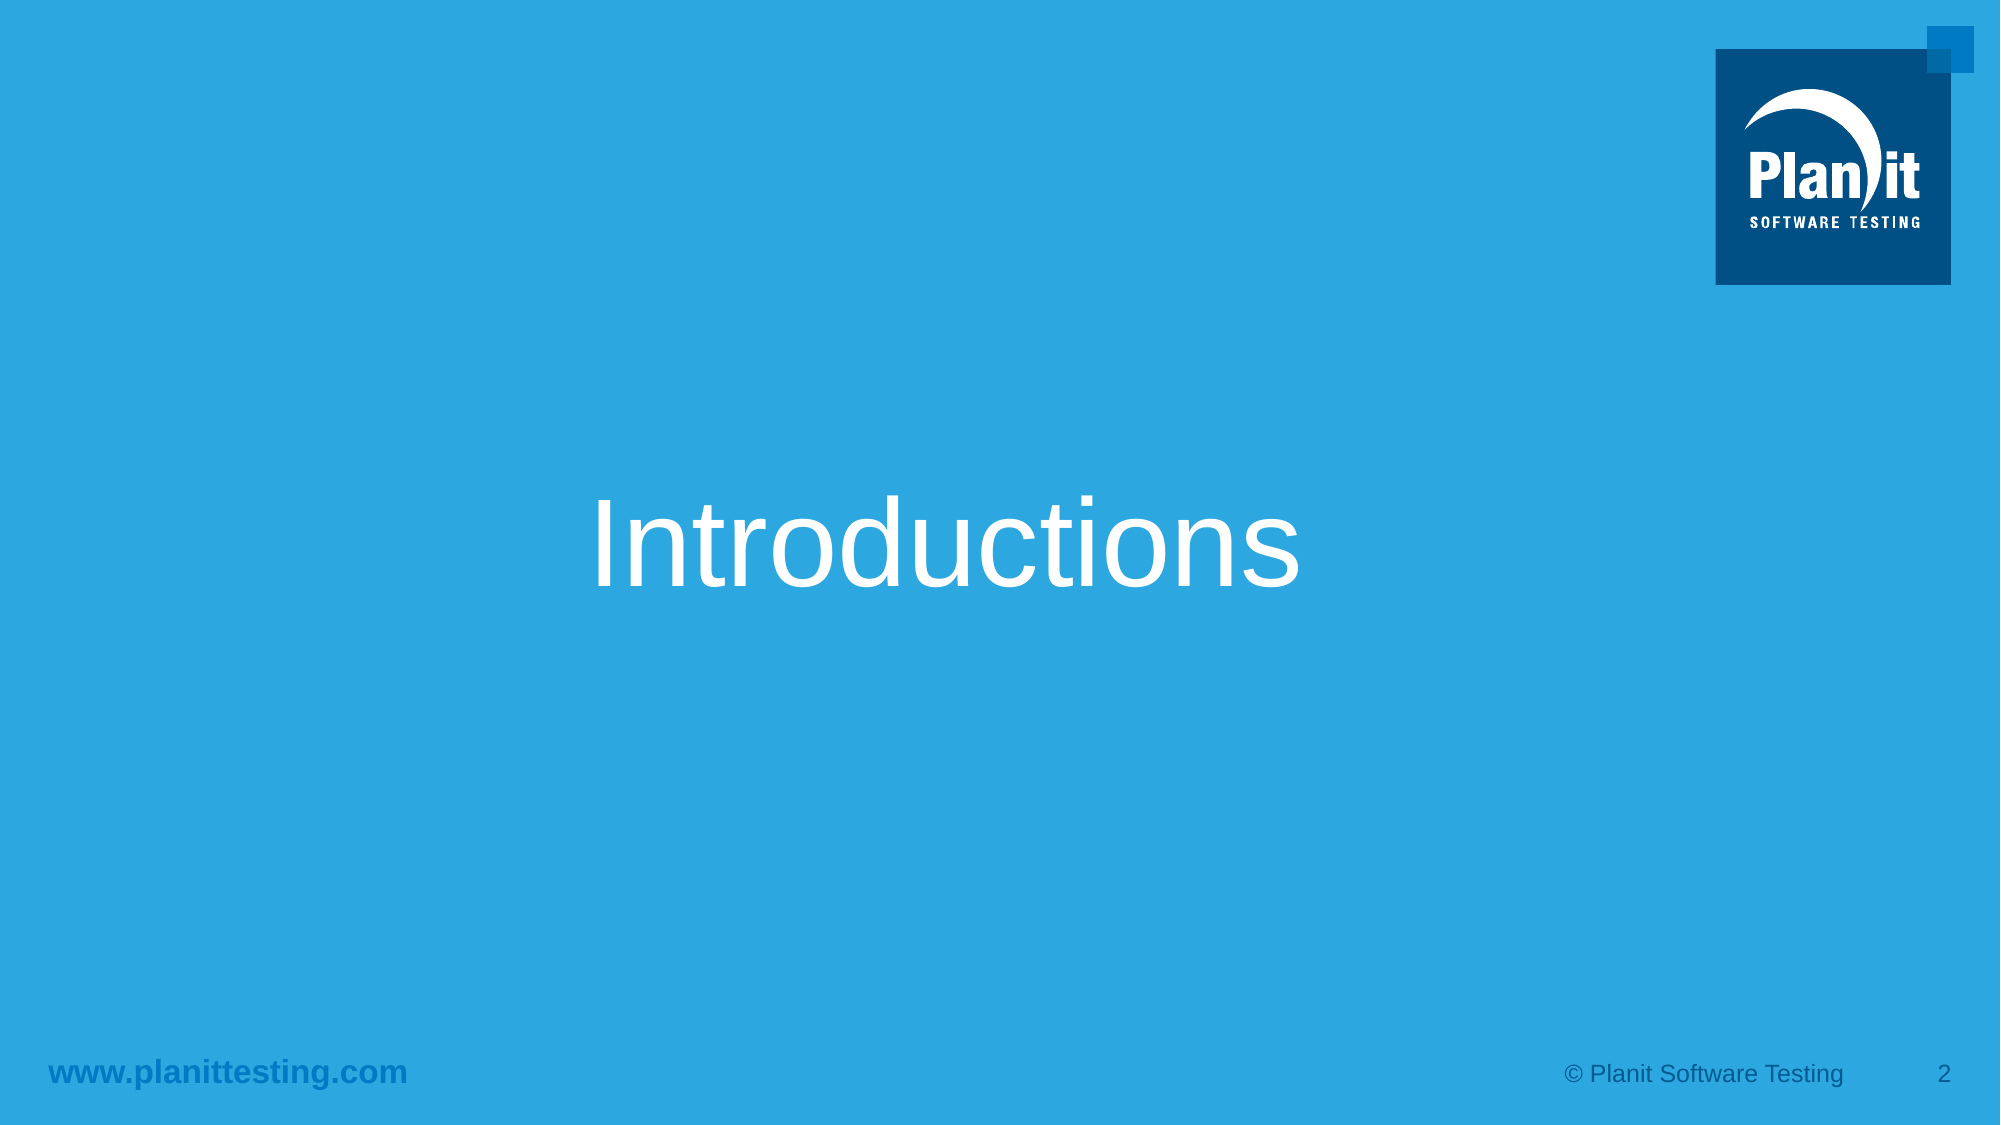

# Introductions
© Planit Software Testing
2